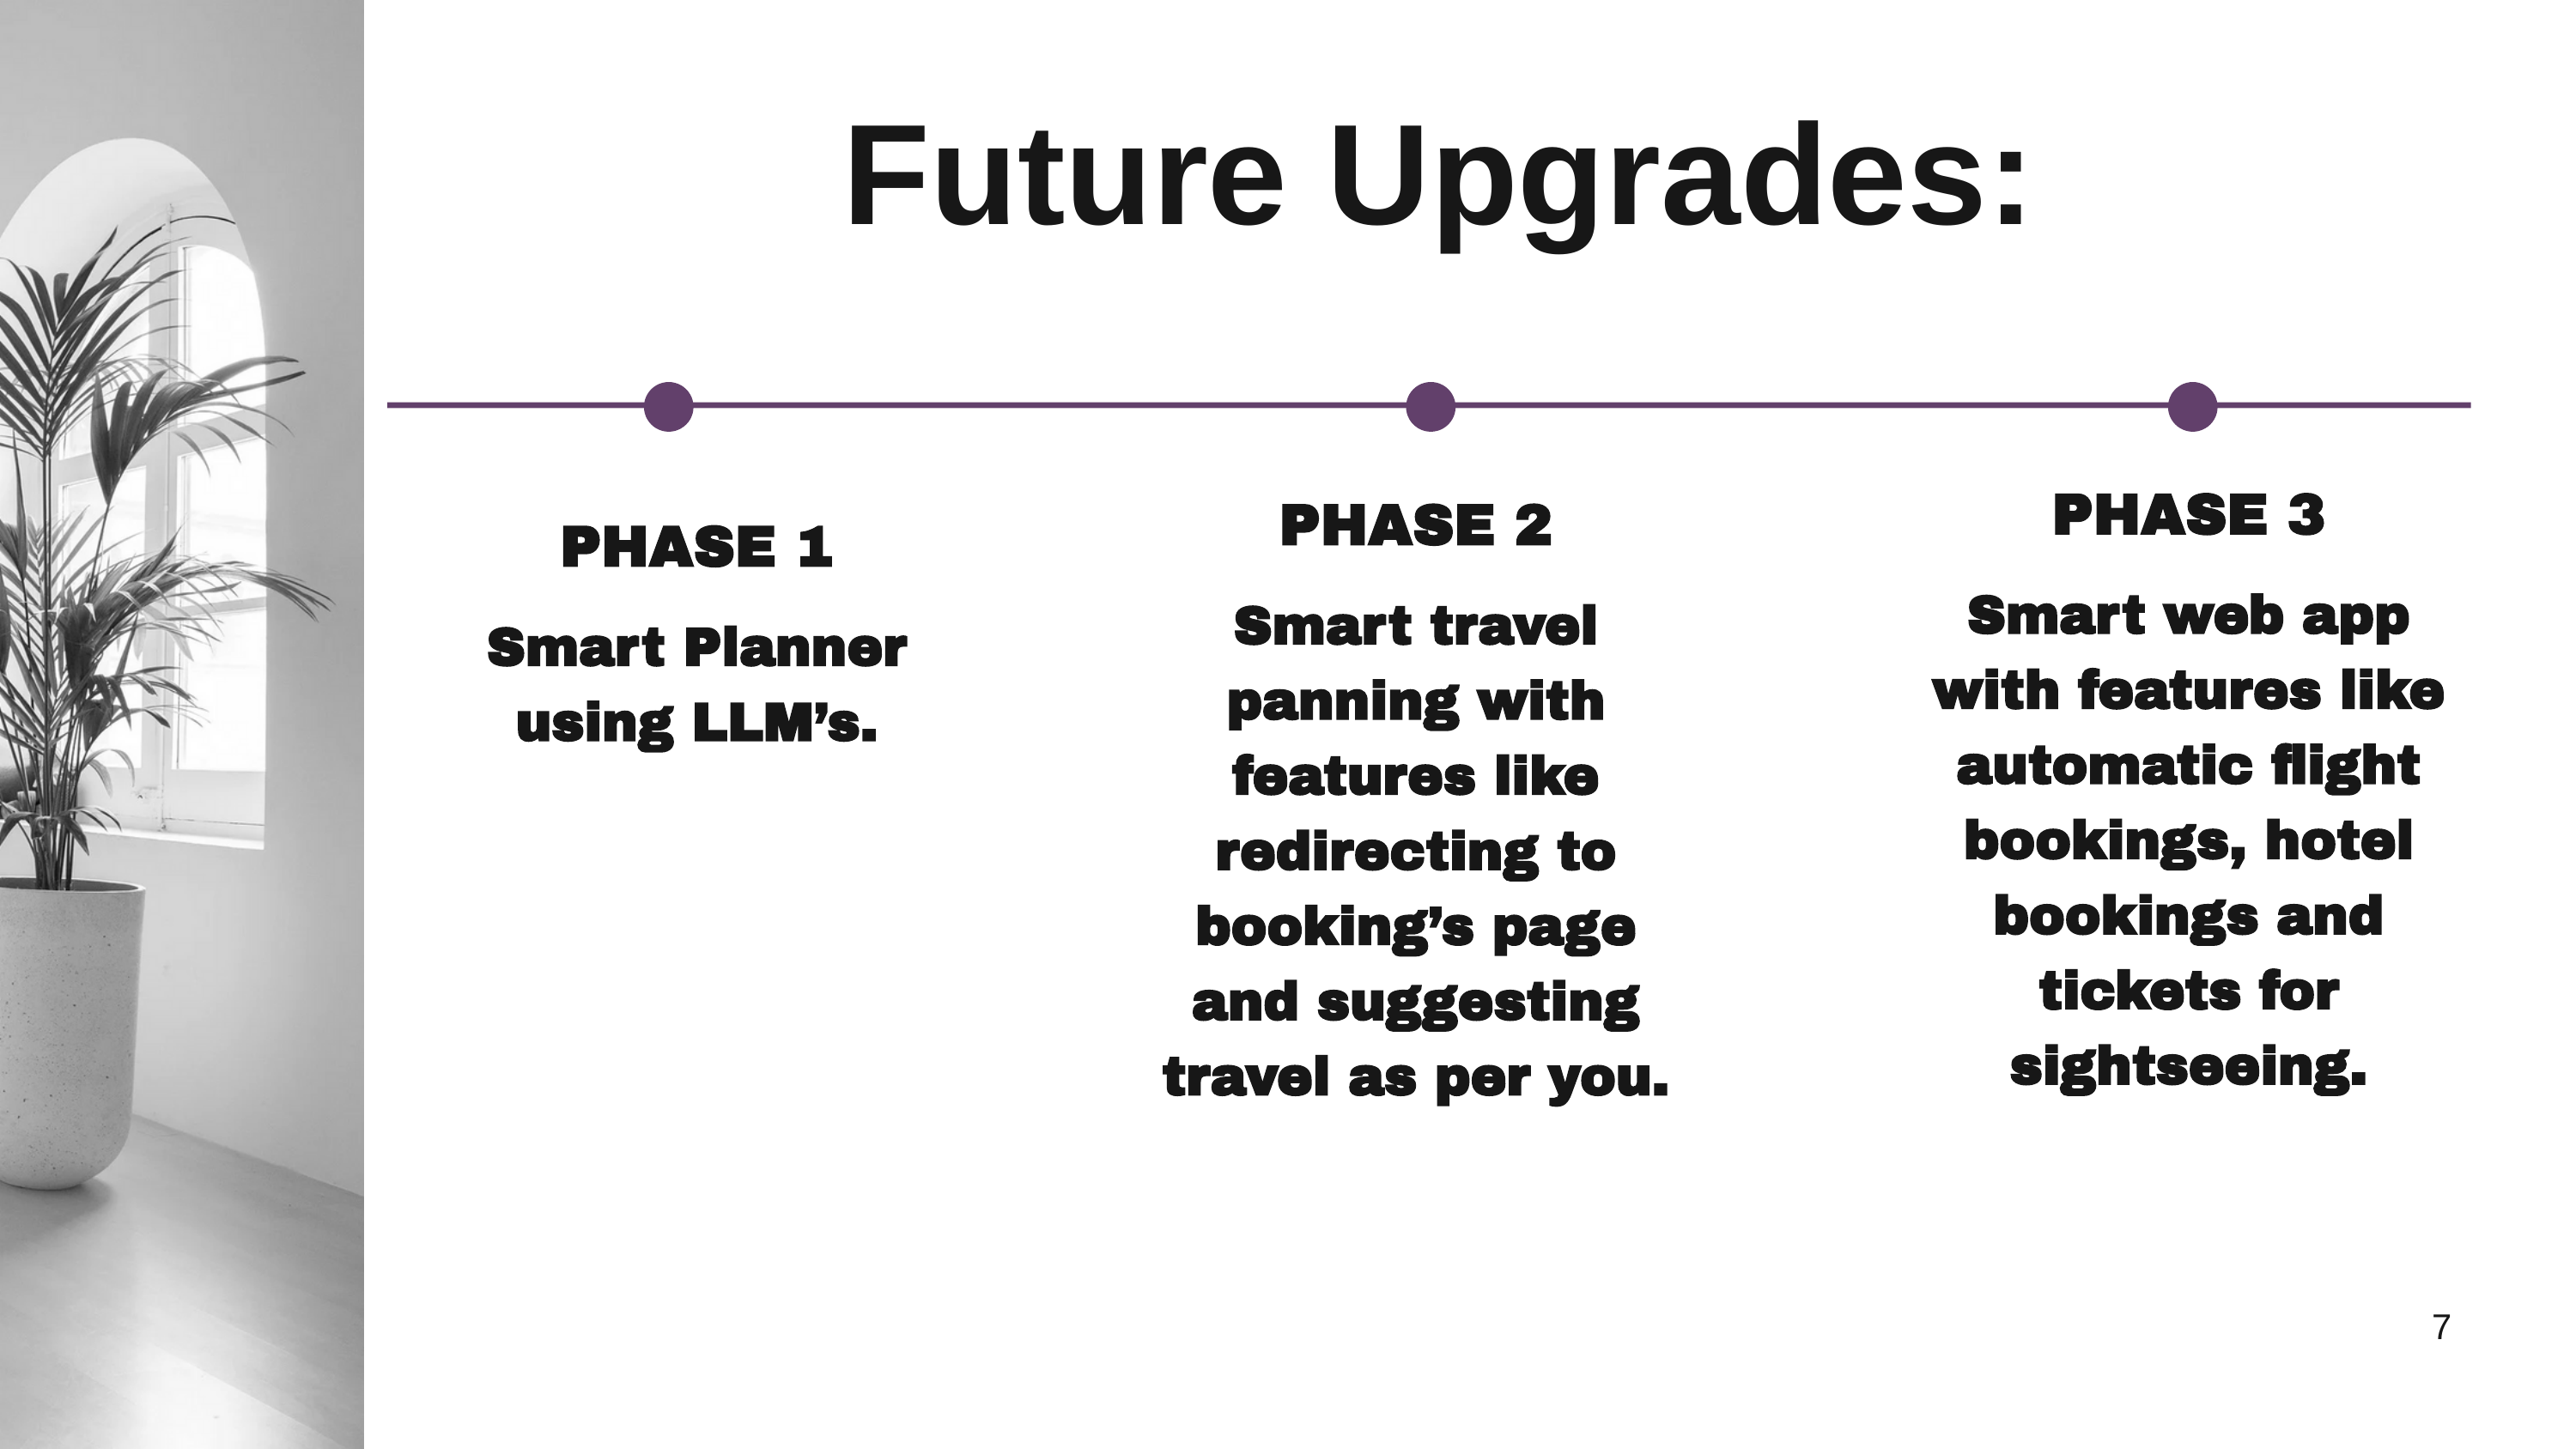

Future Upgrades:

PHASE 3
Smart web app with features like automatic flight bookings, hotel bookings and tickets for sightseeing.
PHASE 2
Smart travel panning with features like redirecting to booking’s page and suggesting travel as per you.
PHASE 1
Smart Planner using LLM’s.
7